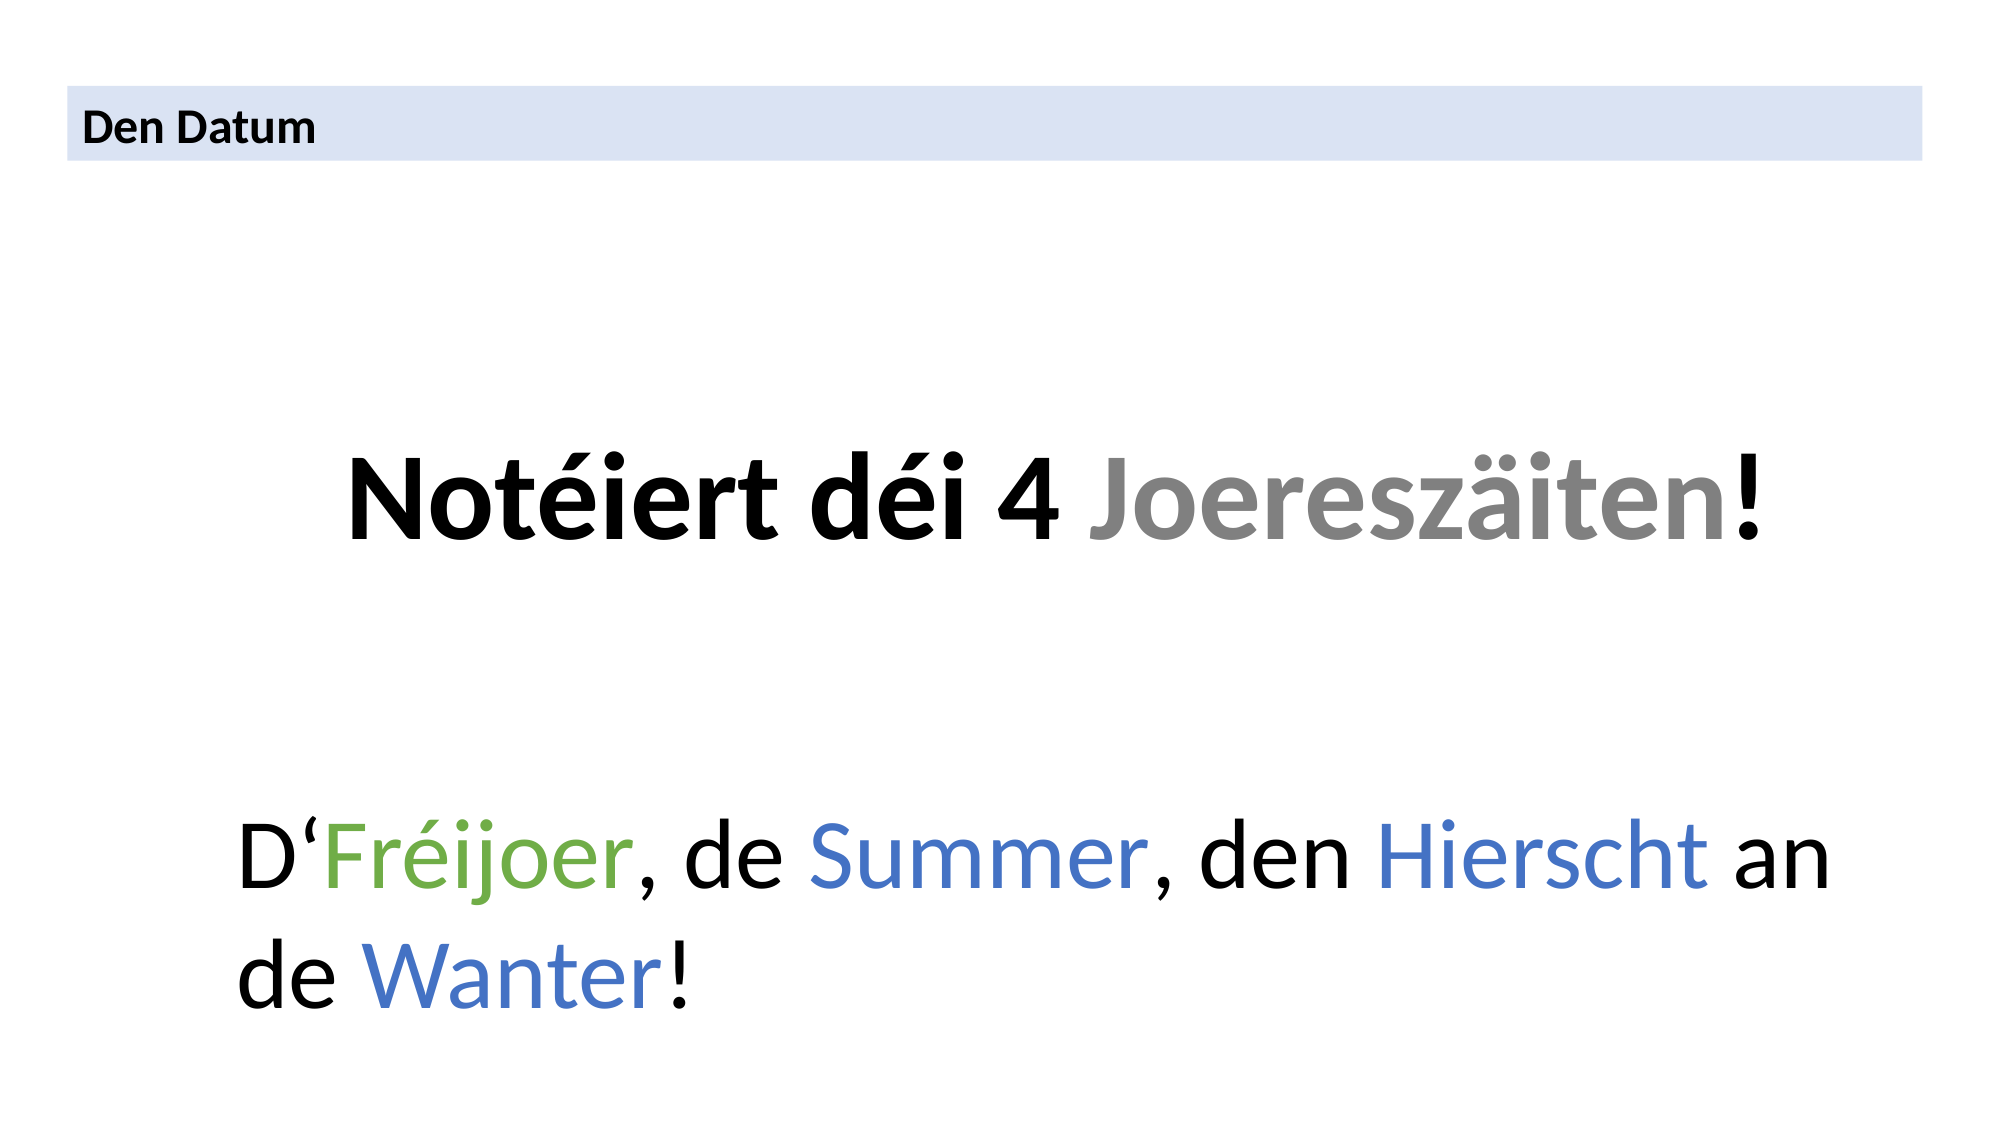

Den Datum
Notéiert déi 4 Joereszäiten!

D‘Fréijoer, de Summer, den Hierscht an
de Wanter!